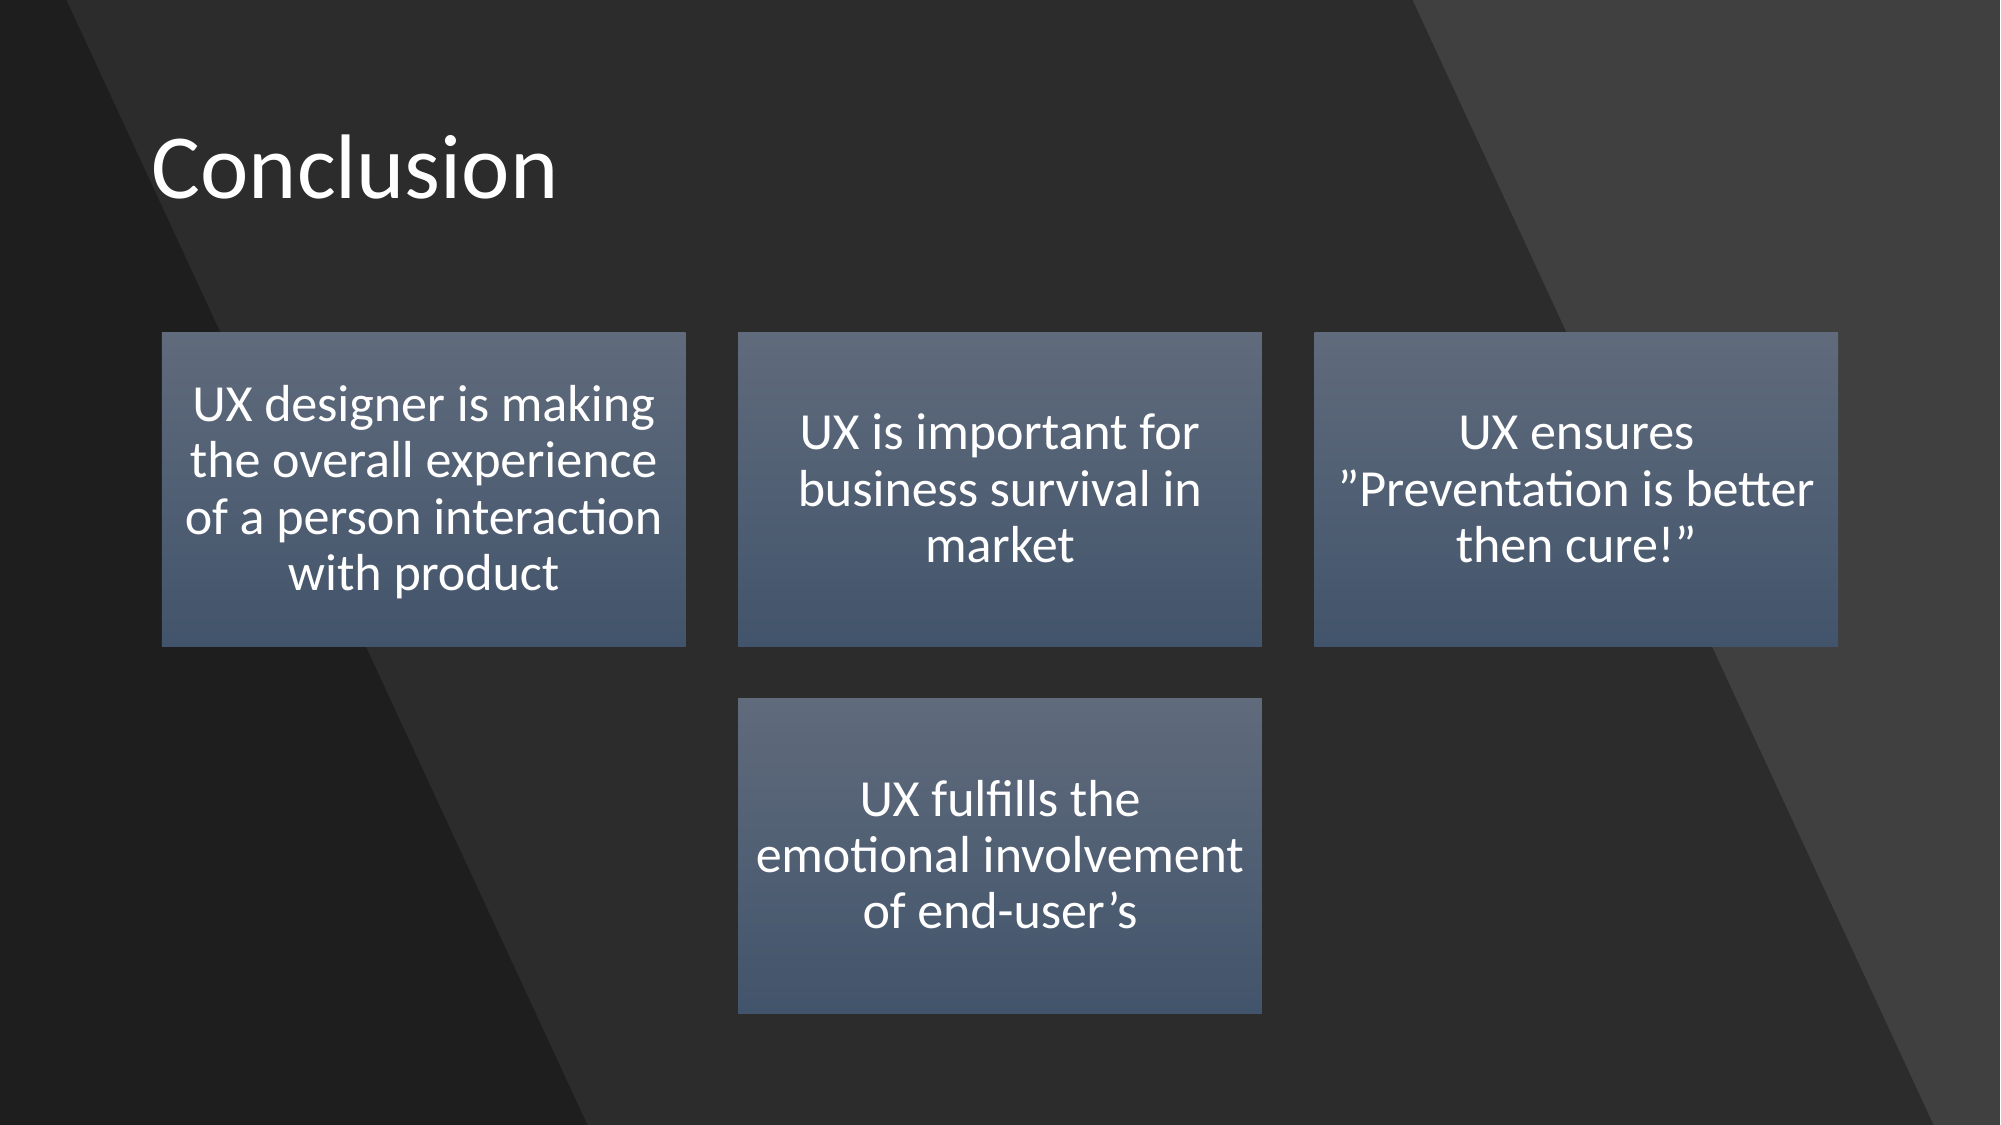

# Conclusion
UX designer is making the overall experience of a person interaction with product
UX is important for business survival in market
UX ensures ”Preventation is better then cure!”
UX fulfills the emotional involvement of end-user’s